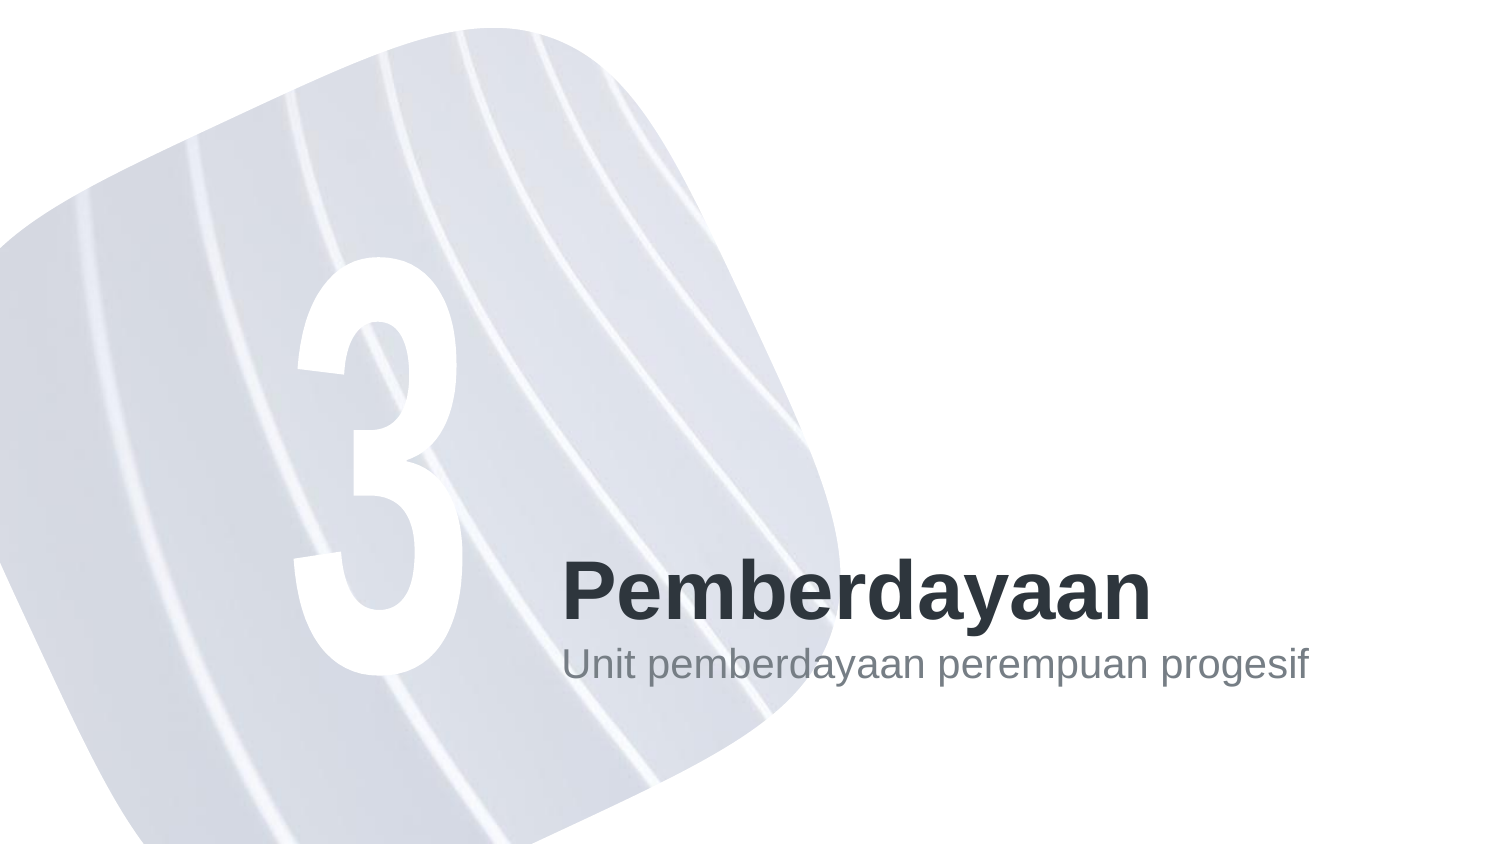

3
# Pemberdayaan
Unit pemberdayaan perempuan progesif